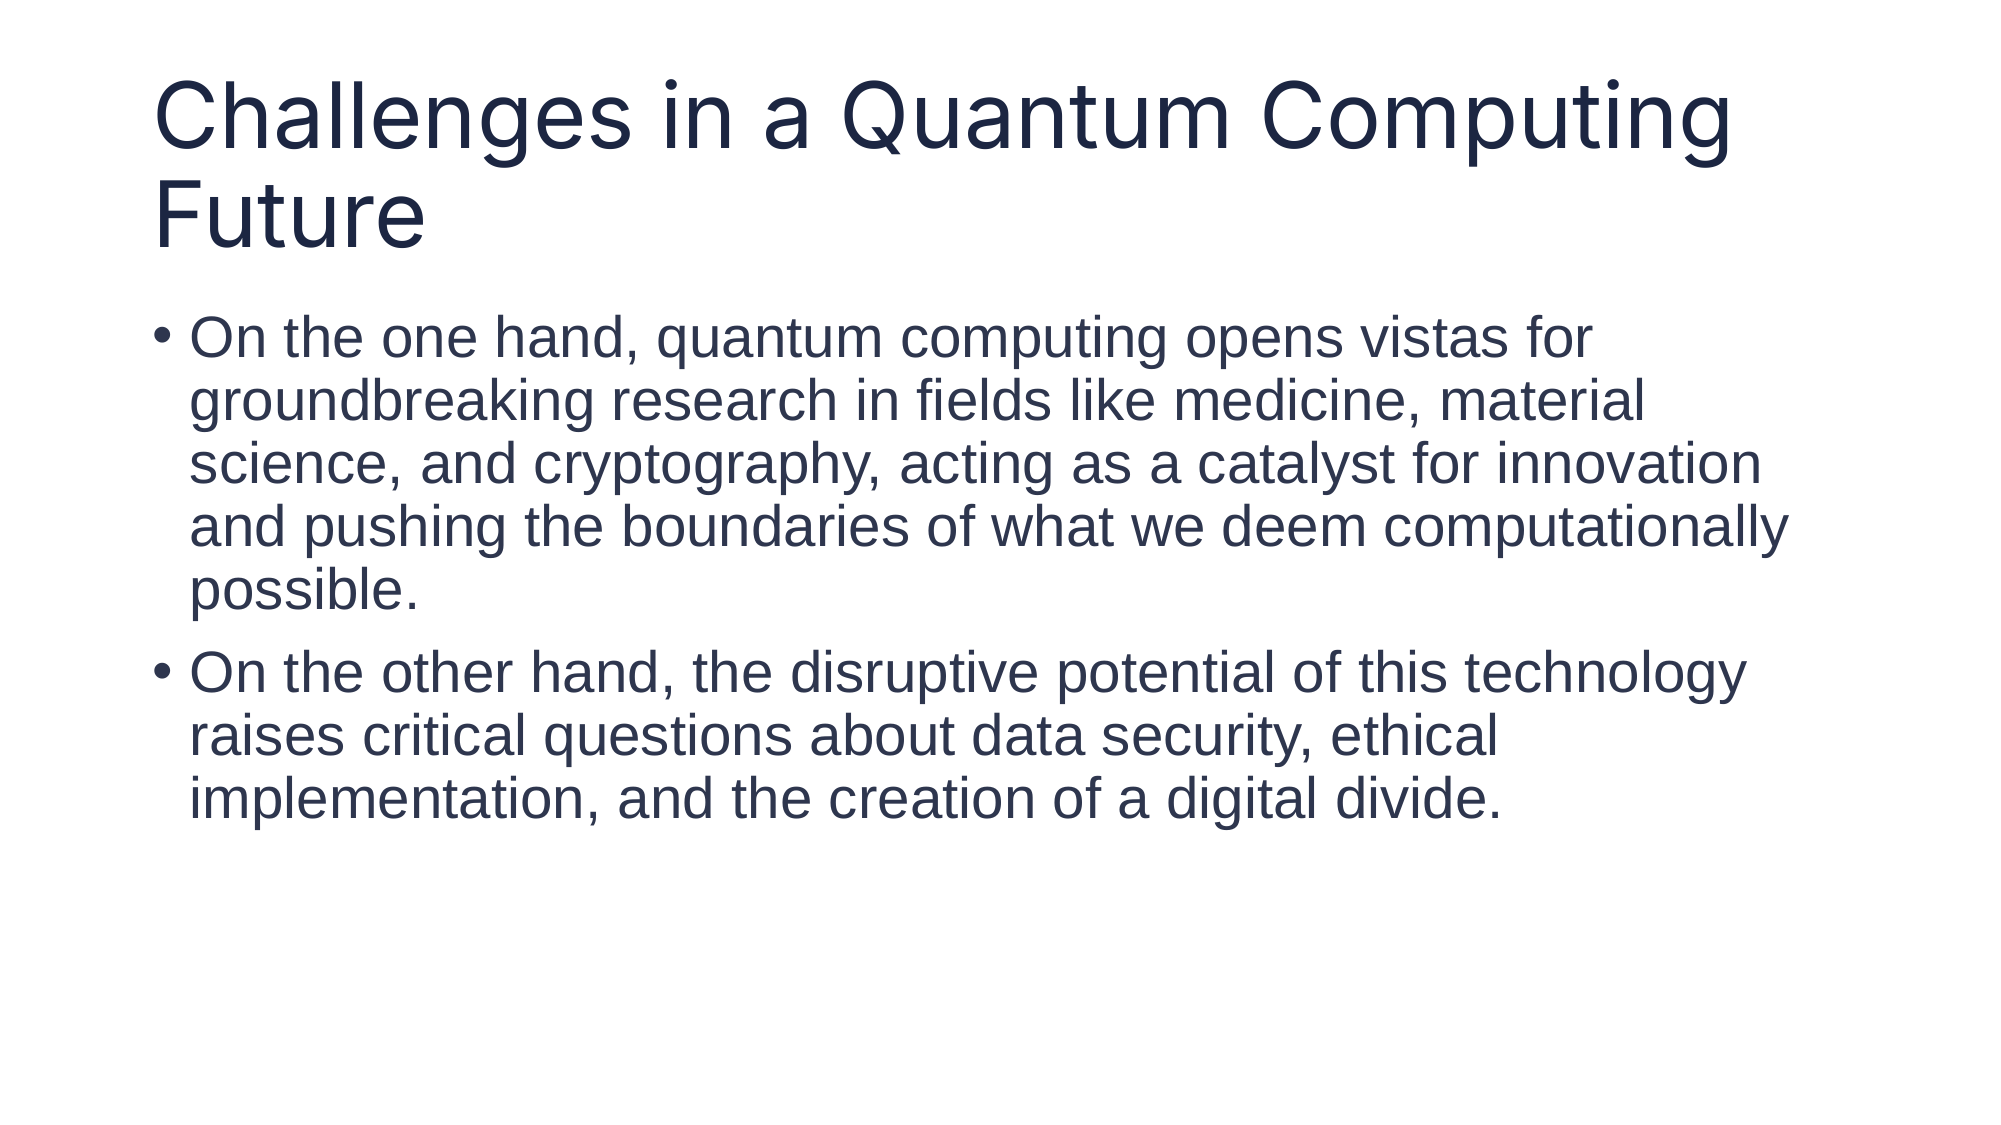

# Challenges in a Quantum Computing Future
On the one hand, quantum computing opens vistas for groundbreaking research in fields like medicine, material science, and cryptography, acting as a catalyst for innovation and pushing the boundaries of what we deem computationally possible.
On the other hand, the disruptive potential of this technology raises critical questions about data security, ethical implementation, and the creation of a digital divide.